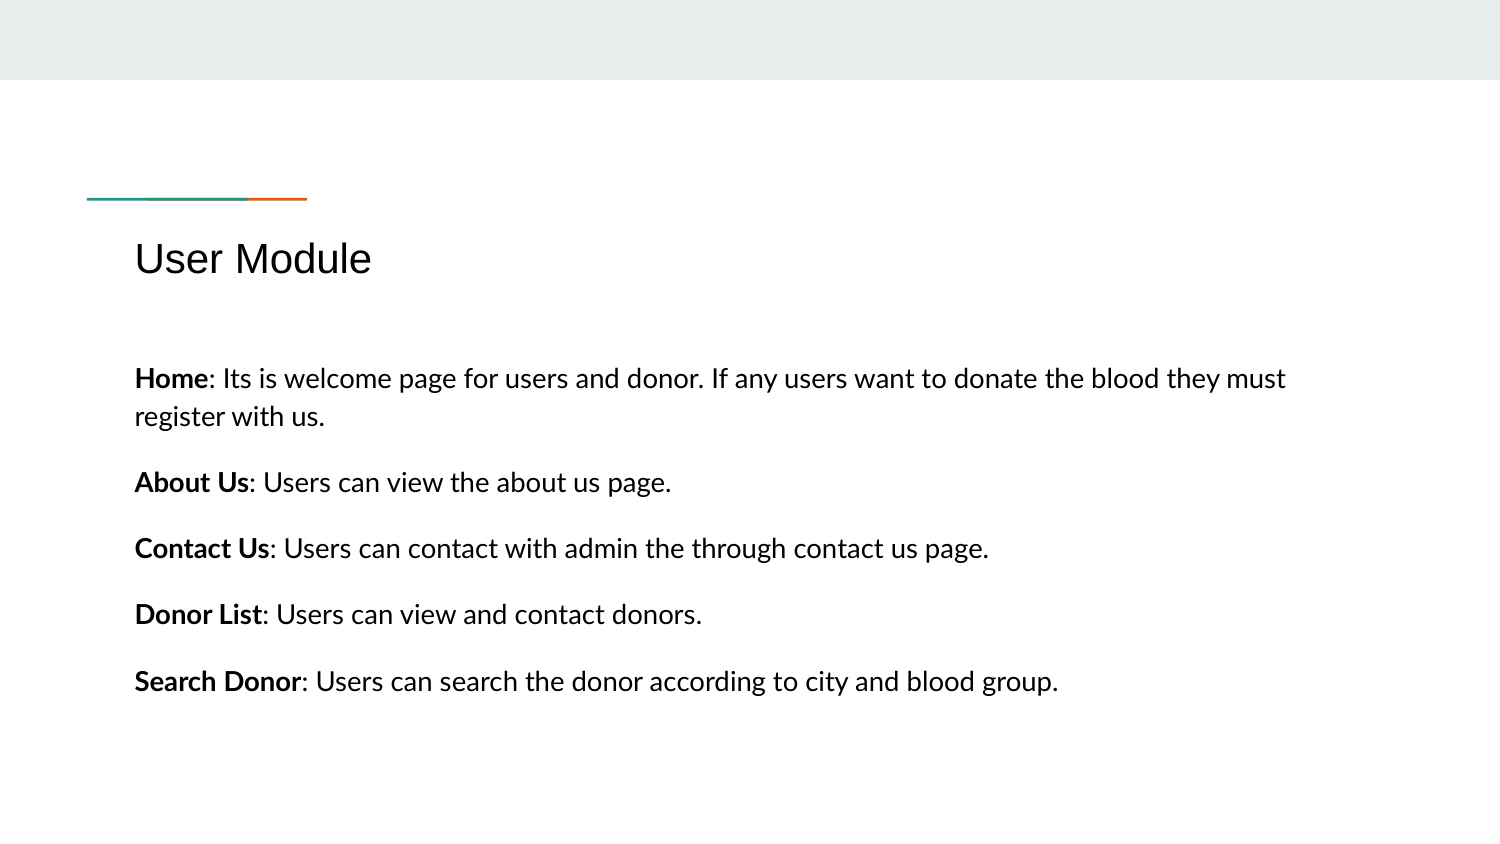

# User Module
Home: Its is welcome page for users and donor. If any users want to donate the blood they must register with us.
About Us: Users can view the about us page.
Contact Us: Users can contact with admin the through contact us page.
Donor List: Users can view and contact donors.
Search Donor: Users can search the donor according to city and blood group.